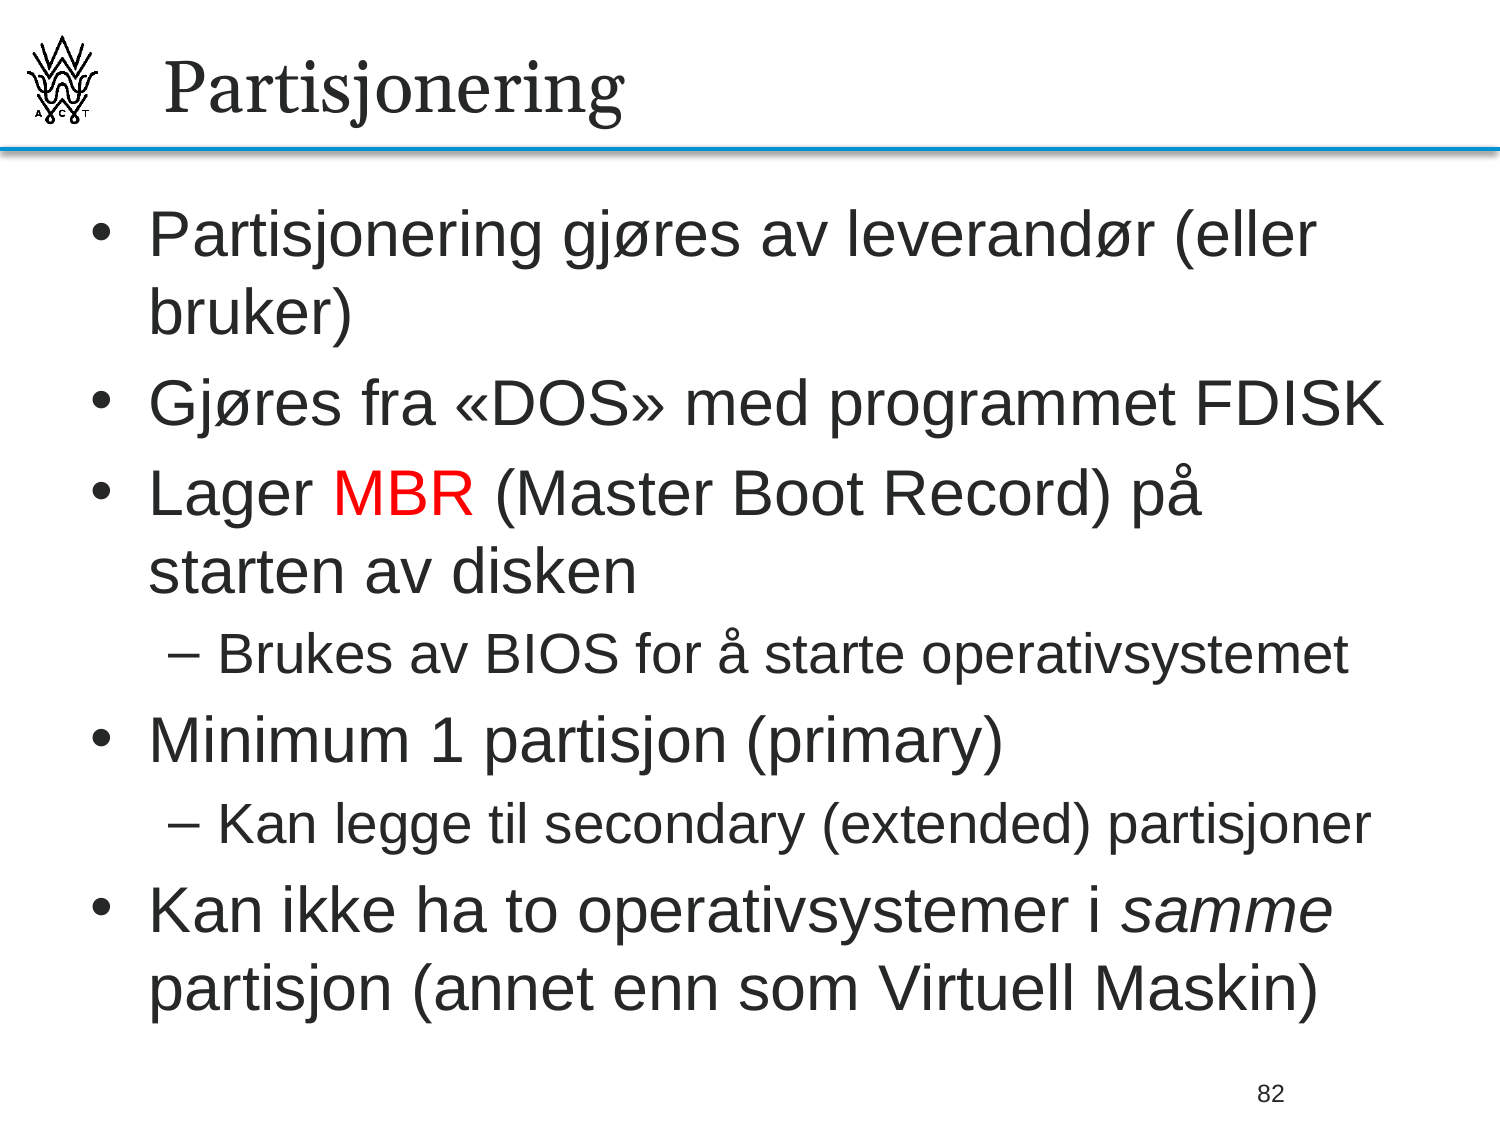

# Partisjonering
Partisjonering gjøres av leverandør (eller bruker)
Gjøres fra «DOS» med programmet FDISK
Lager MBR (Master Boot Record) på starten av disken
Brukes av BIOS for å starte operativsystemet
Minimum 1 partisjon (primary)
Kan legge til secondary (extended) partisjoner
Kan ikke ha to operativsystemer i samme partisjon (annet enn som Virtuell Maskin)
26.09.2013
Bjørn O. Listog -- blistog@nith.no
82